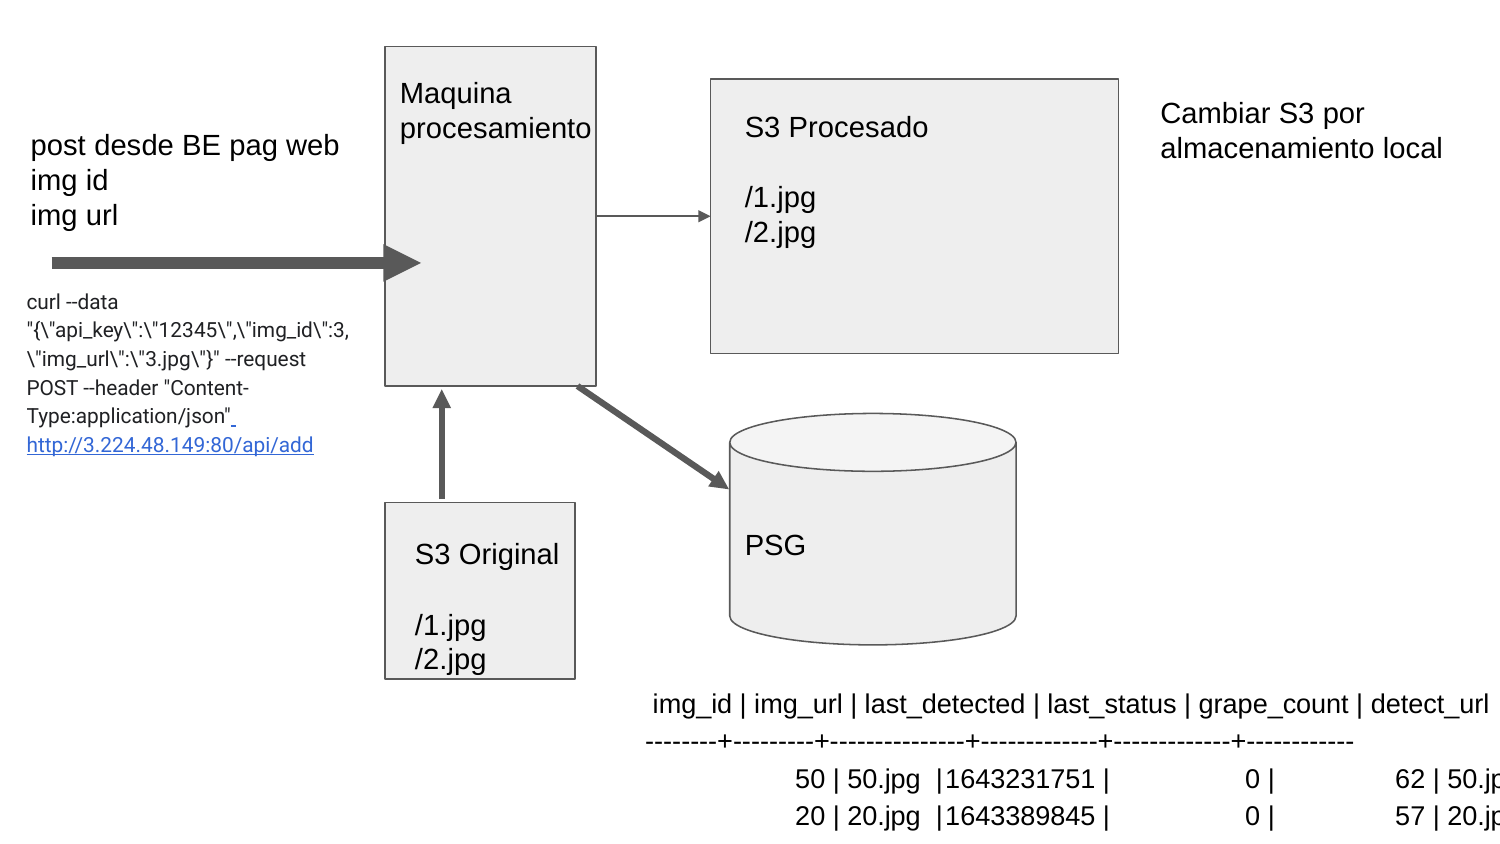

Maquina procesamiento

Cambiar S3 por almacenamiento local
S3 Procesado

/1.jpg
/2.jpg
post desde BE pag web
img id
img url
curl --data "{\"api_key\":\"12345\",\"img_id\":3,\"img_url\":\"3.jpg\"}" --request POST --header "Content-Type:application/json" http://3.224.48.149:80/api/add
PSG

S3 Original

/1.jpg
/2.jpg
 img_id | img_url | last_detected | last_status | grape_count | detect_url
--------+---------+---------------+-------------+-------------+------------
 	50 | 50.jpg  |	1643231751 |       	0 |      	62 | 50.jpg
 	20 | 20.jpg  |	1643389845 |       	0 |      	57 | 20.jpg